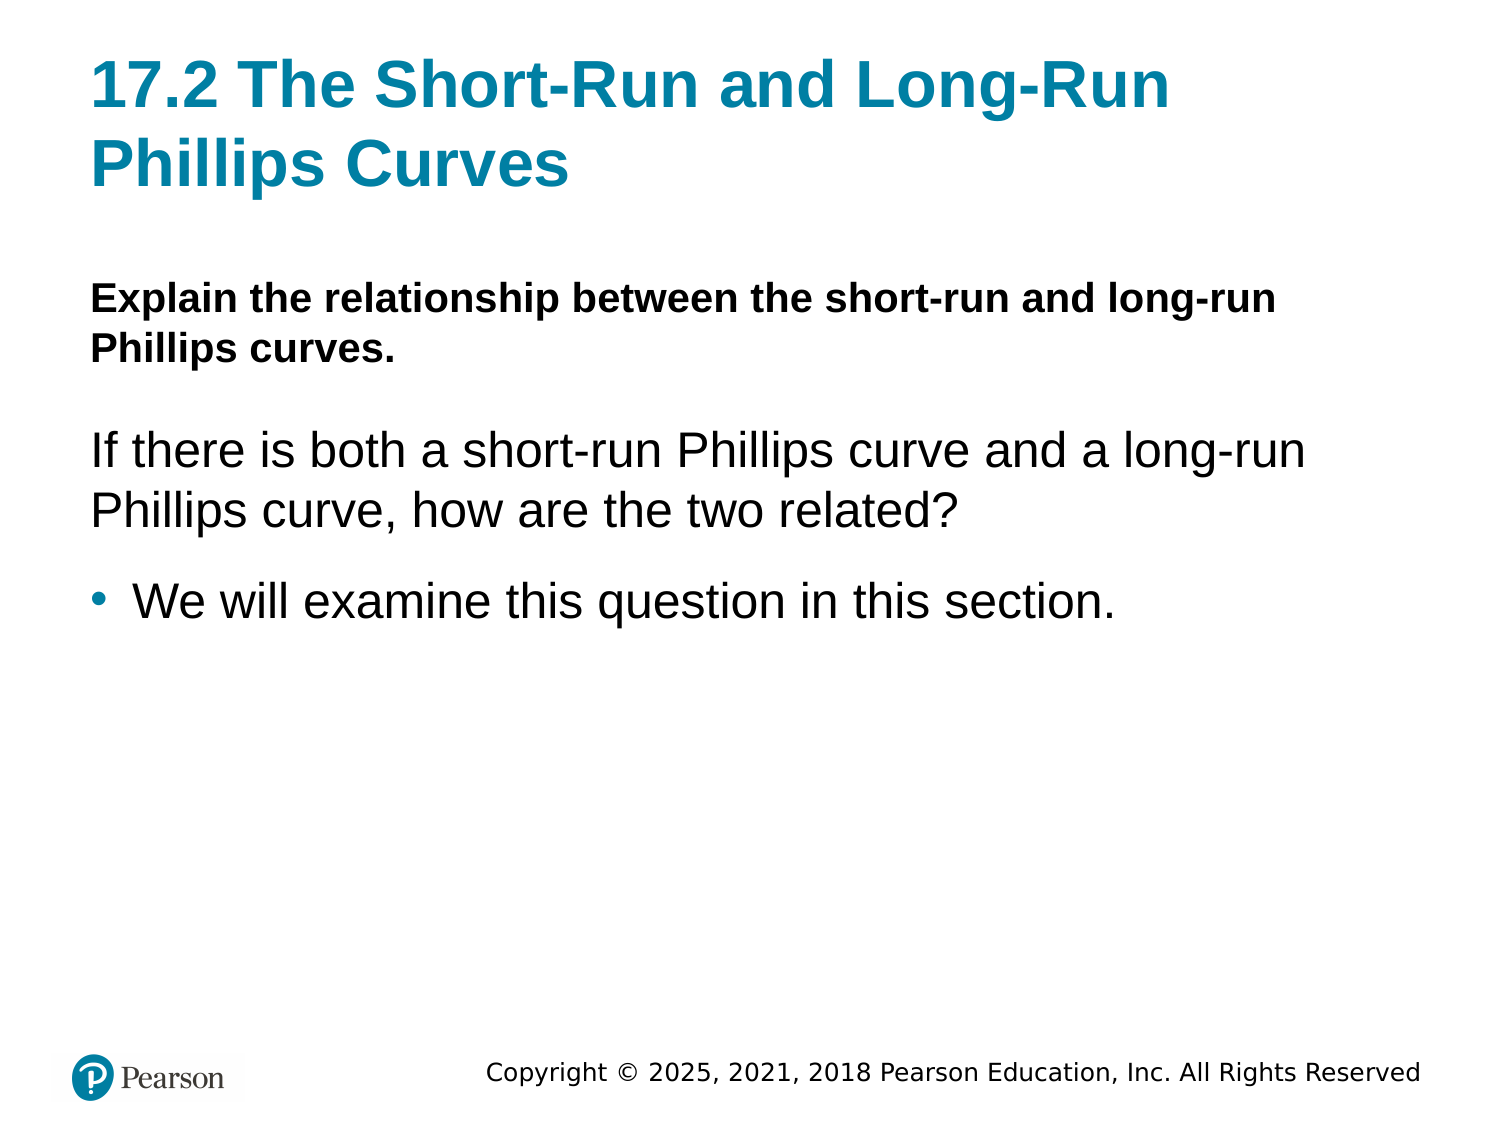

# 17.2 The Short-Run and Long-Run Phillips Curves
Explain the relationship between the short-run and long-run Phillips curves.
If there is both a short-run Phillips curve and a long-run Phillips curve, how are the two related?
We will examine this question in this section.